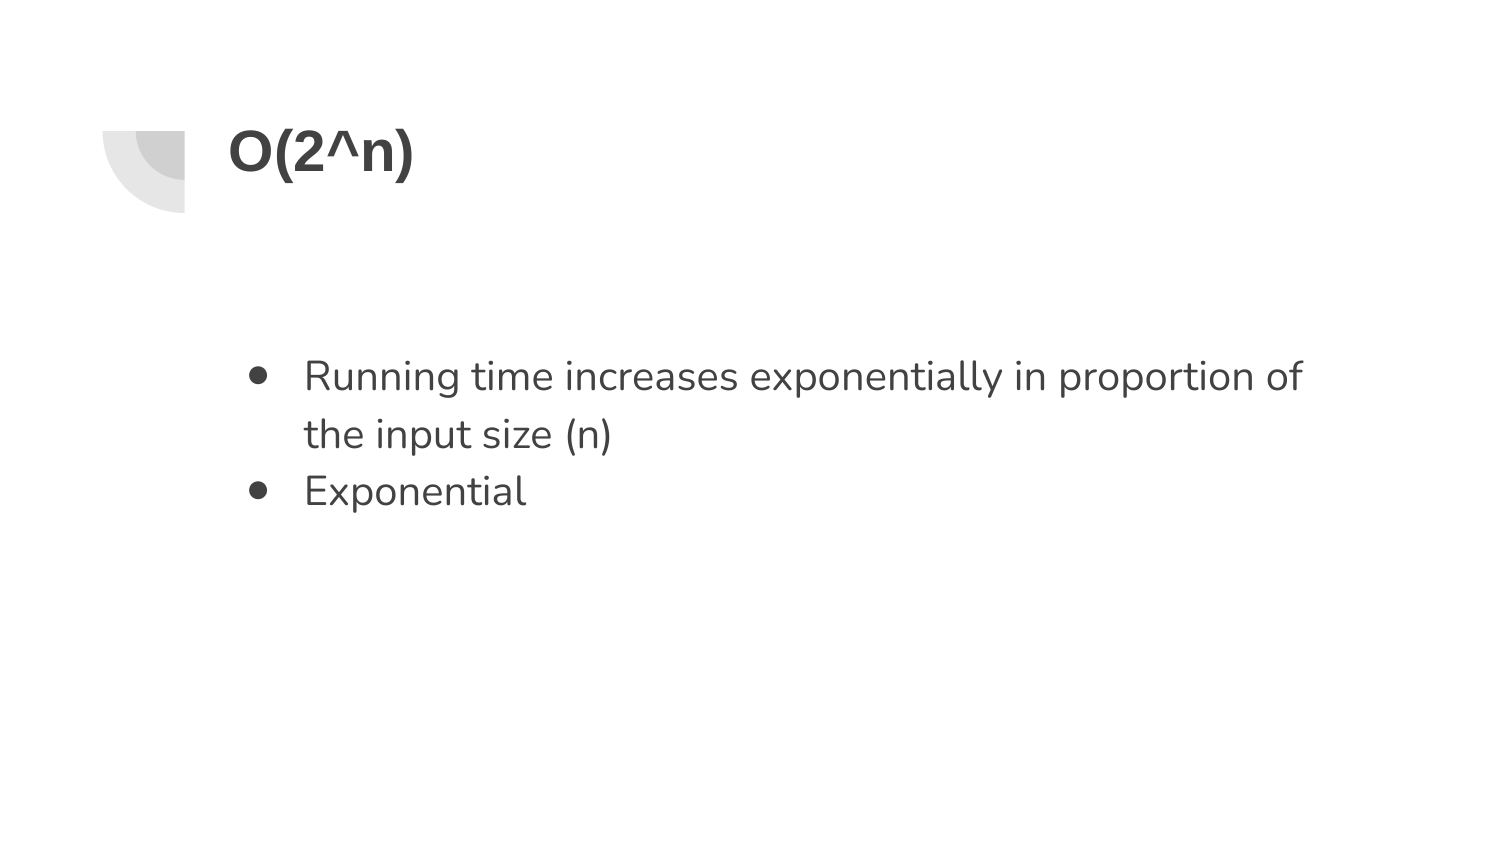

# O(2^n)
Running time increases exponentially in proportion of the input size (n)
Exponential